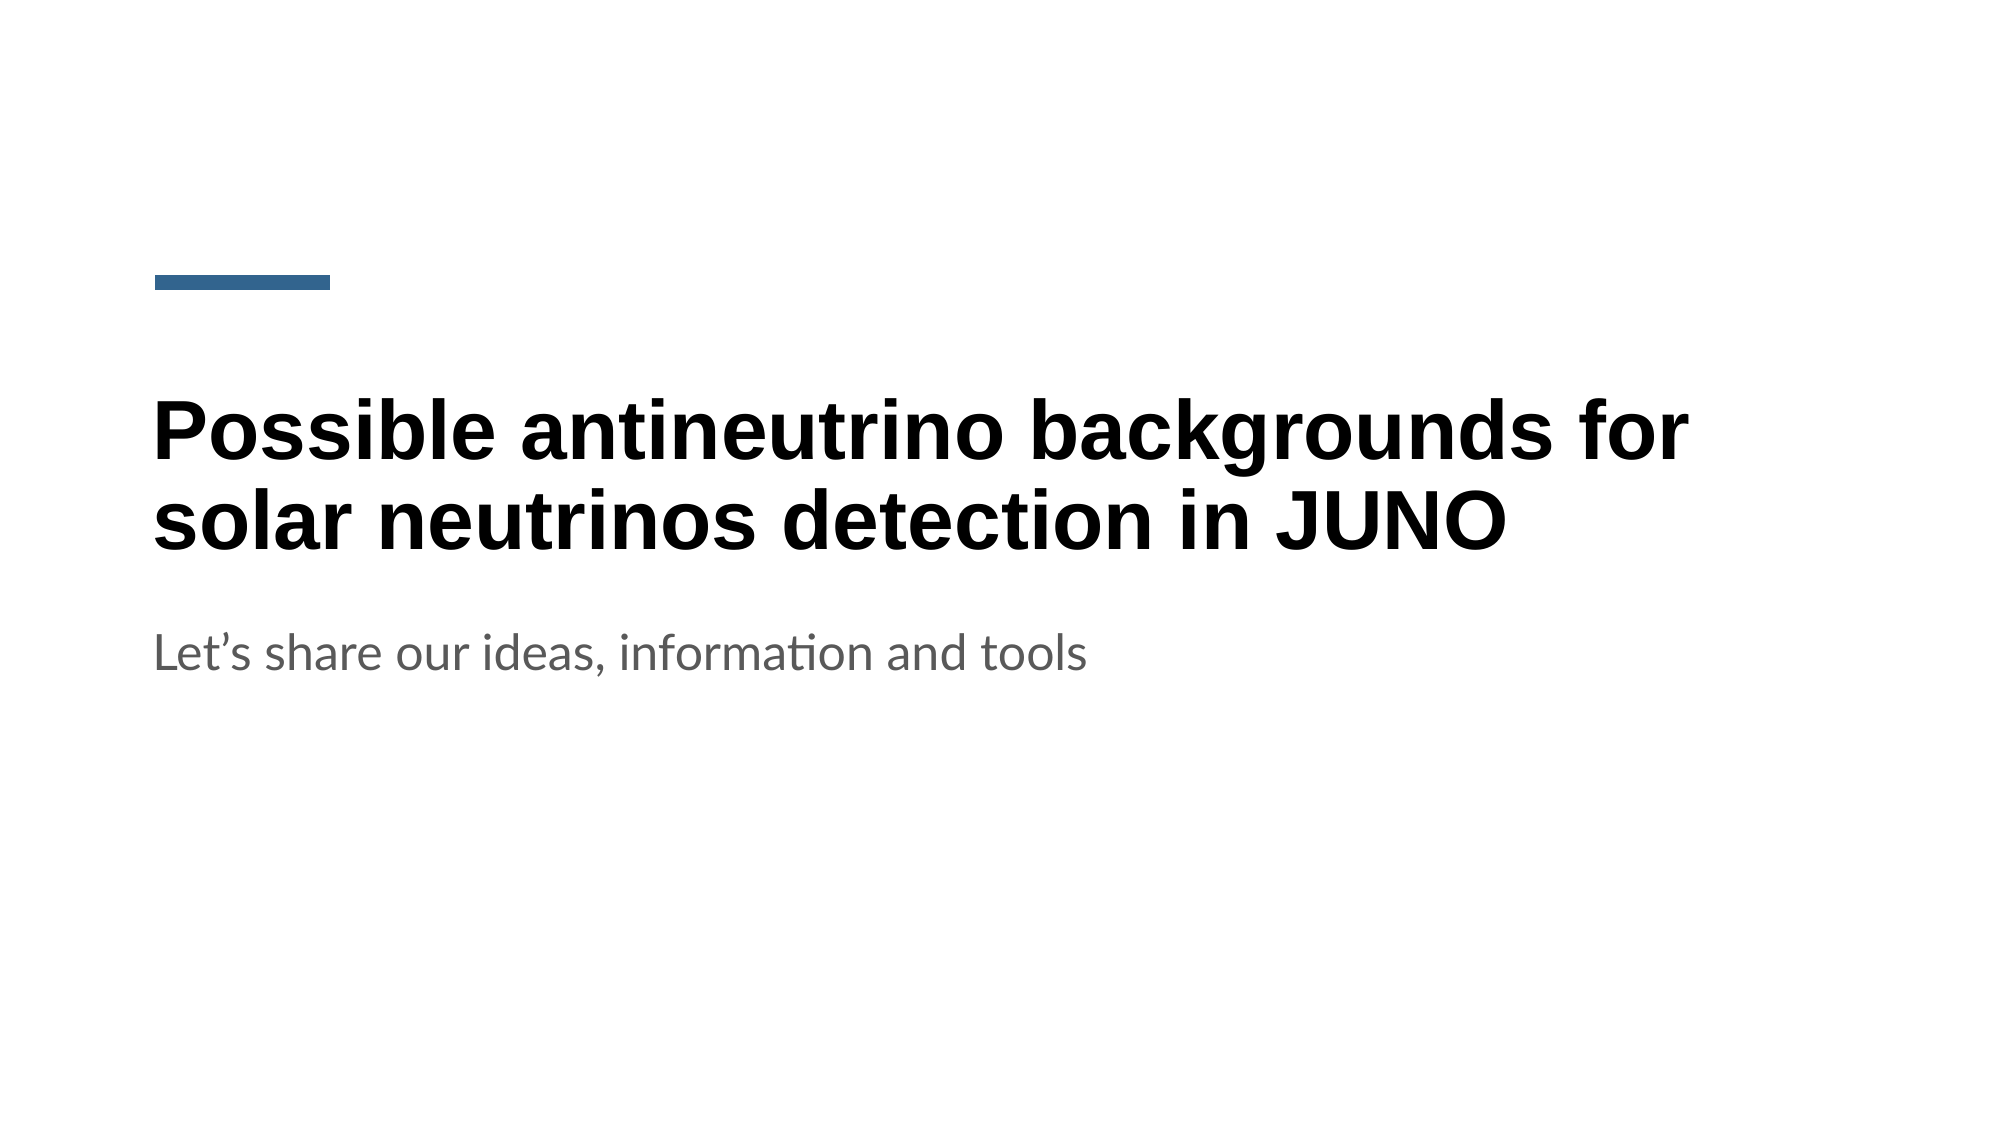

# Possible antineutrino backgrounds for solar neutrinos detection in JUNO
Let’s share our ideas, information and tools